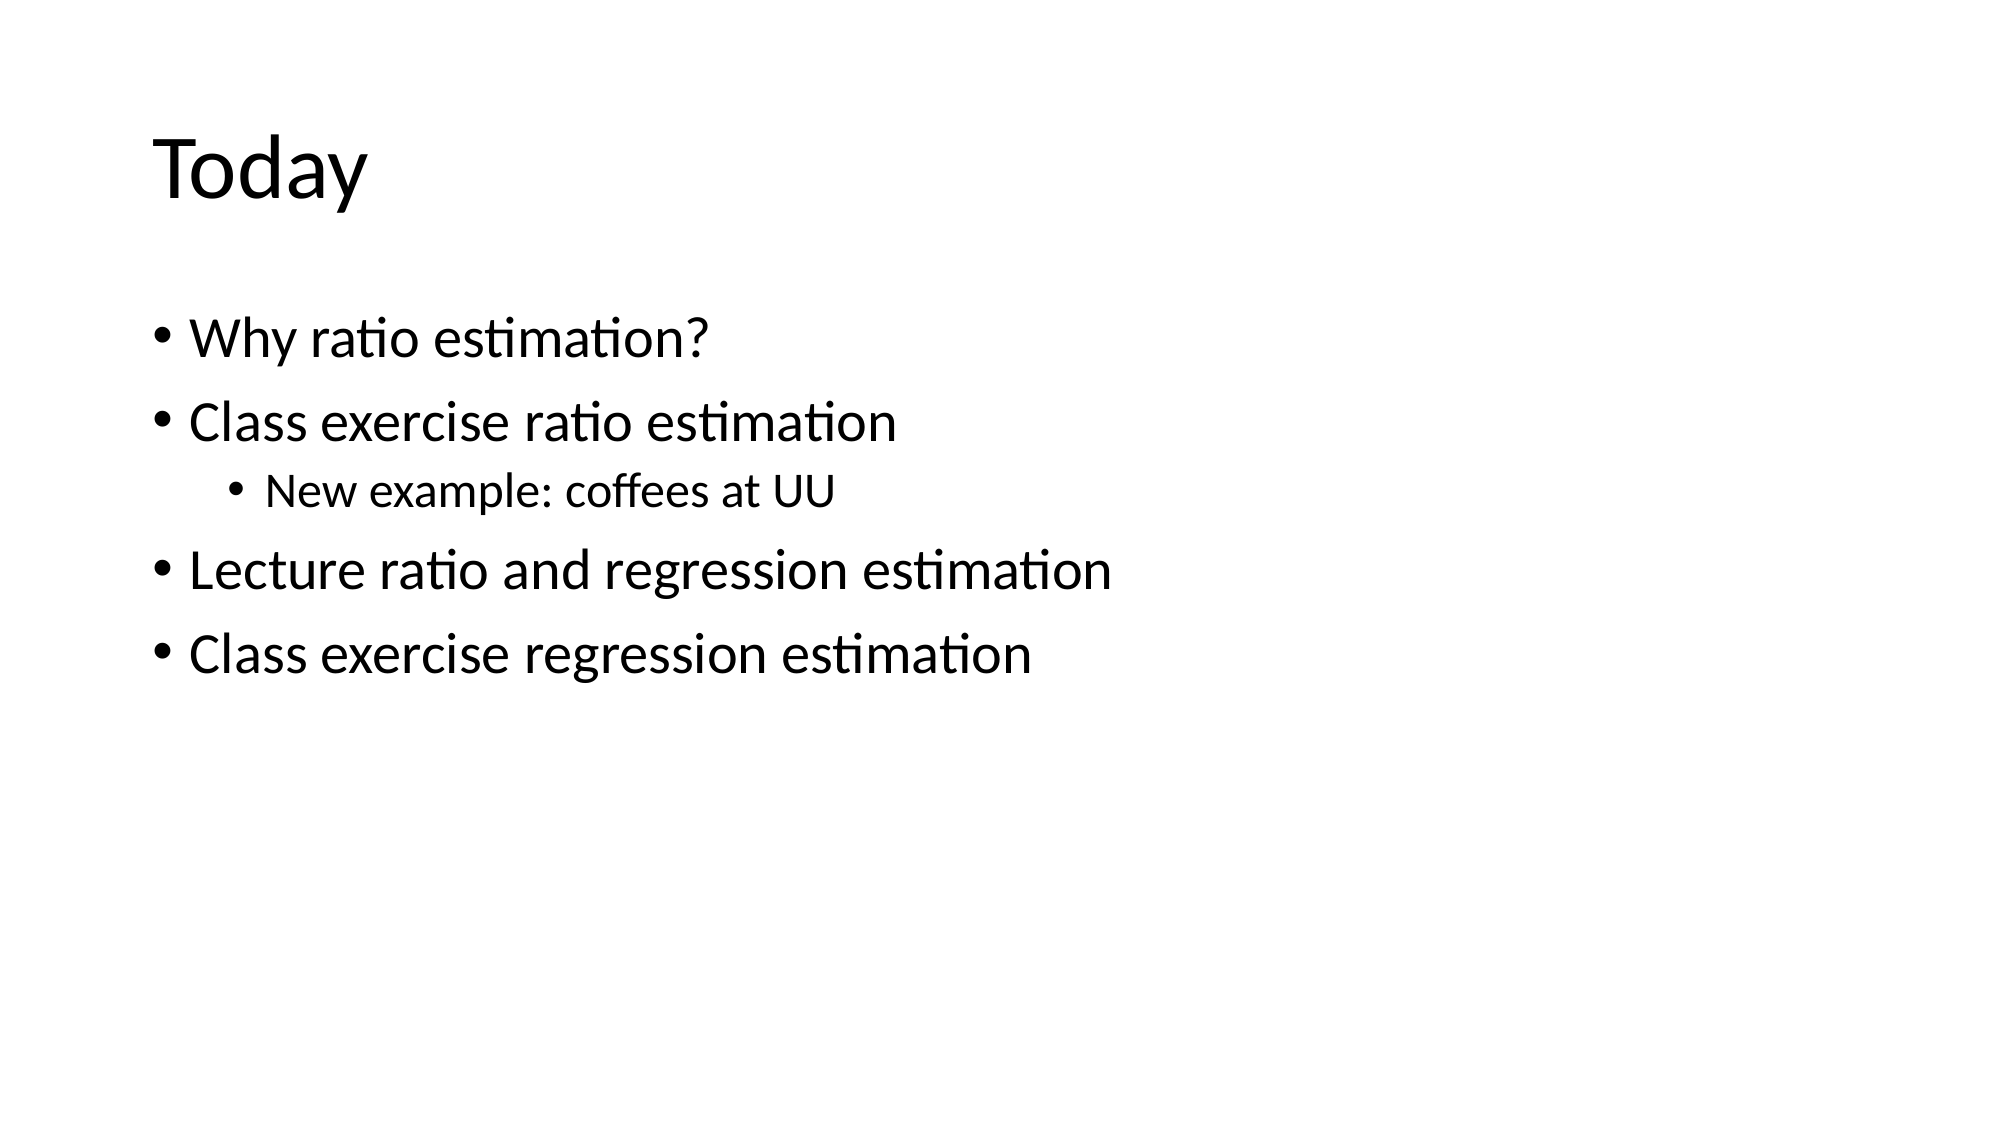

# Today
Why ratio estimation?
Class exercise ratio estimation
New example: coffees at UU
Lecture ratio and regression estimation
Class exercise regression estimation